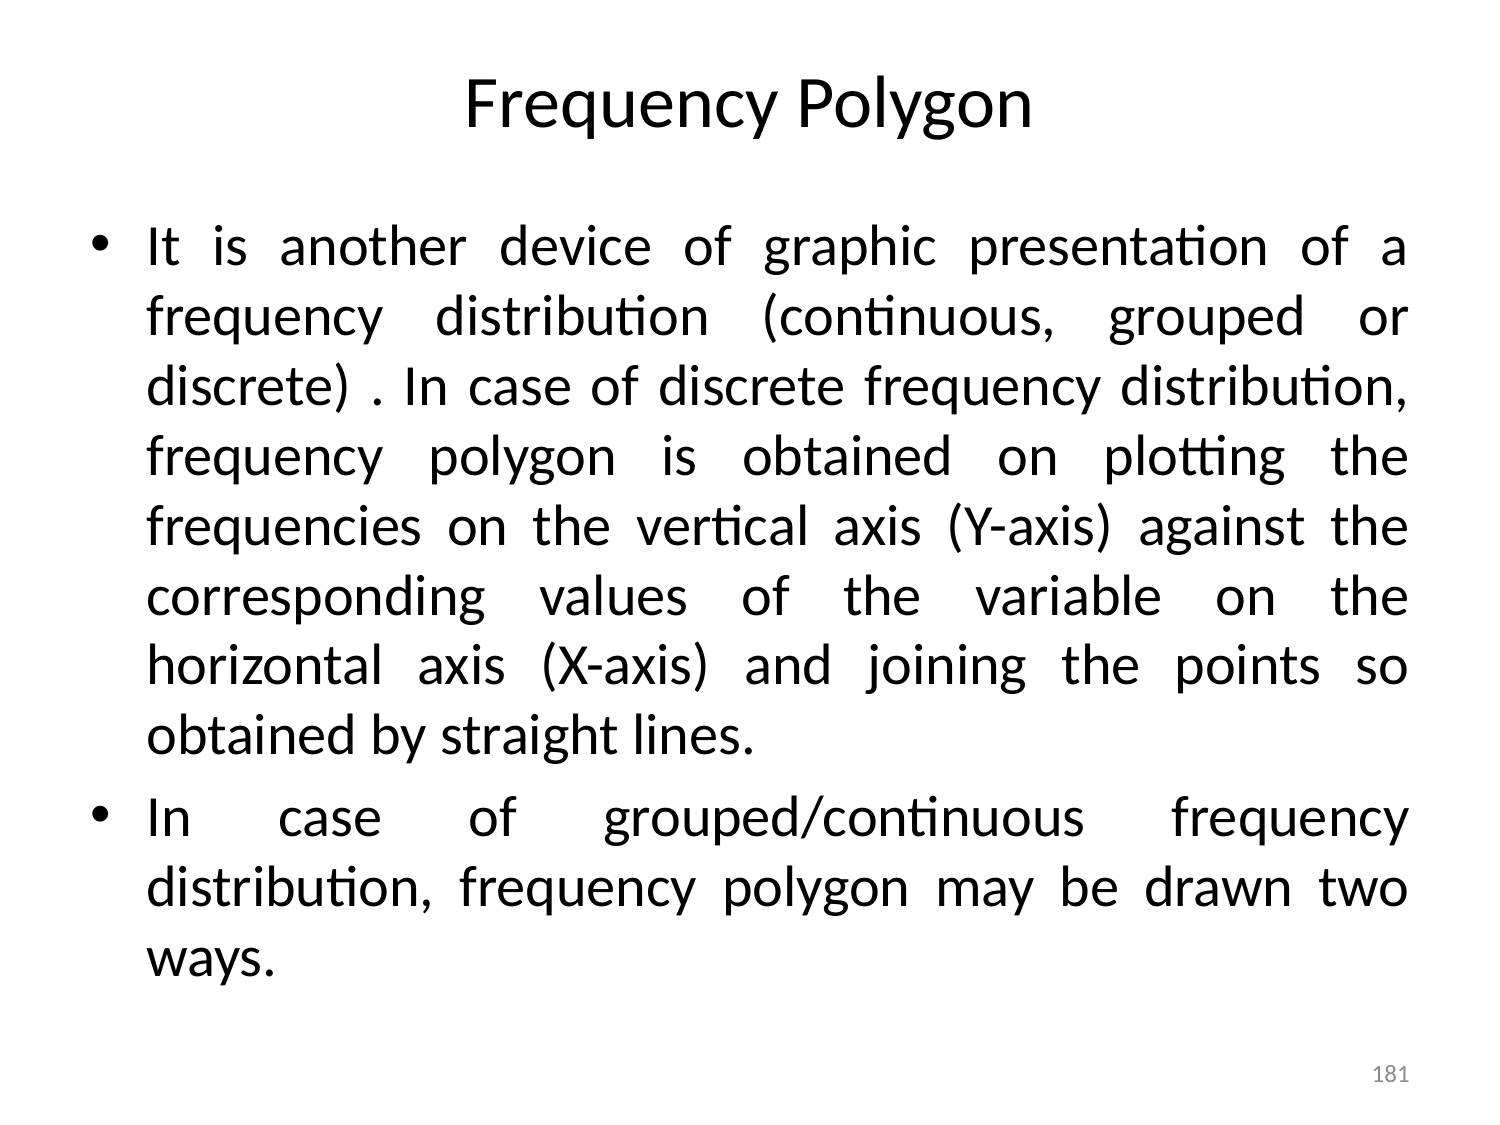

# Frequency Polygon
It is another device of graphic presentation of a frequency distribution (continuous, grouped or discrete) . In case of discrete frequency distribution, frequency polygon is obtained on plotting the frequencies on the vertical axis (Y-axis) against the corresponding values of the variable on the horizontal axis (X-axis) and joining the points so obtained by straight lines.
In case of grouped/continuous frequency distribution, frequency polygon may be drawn two ways.
181